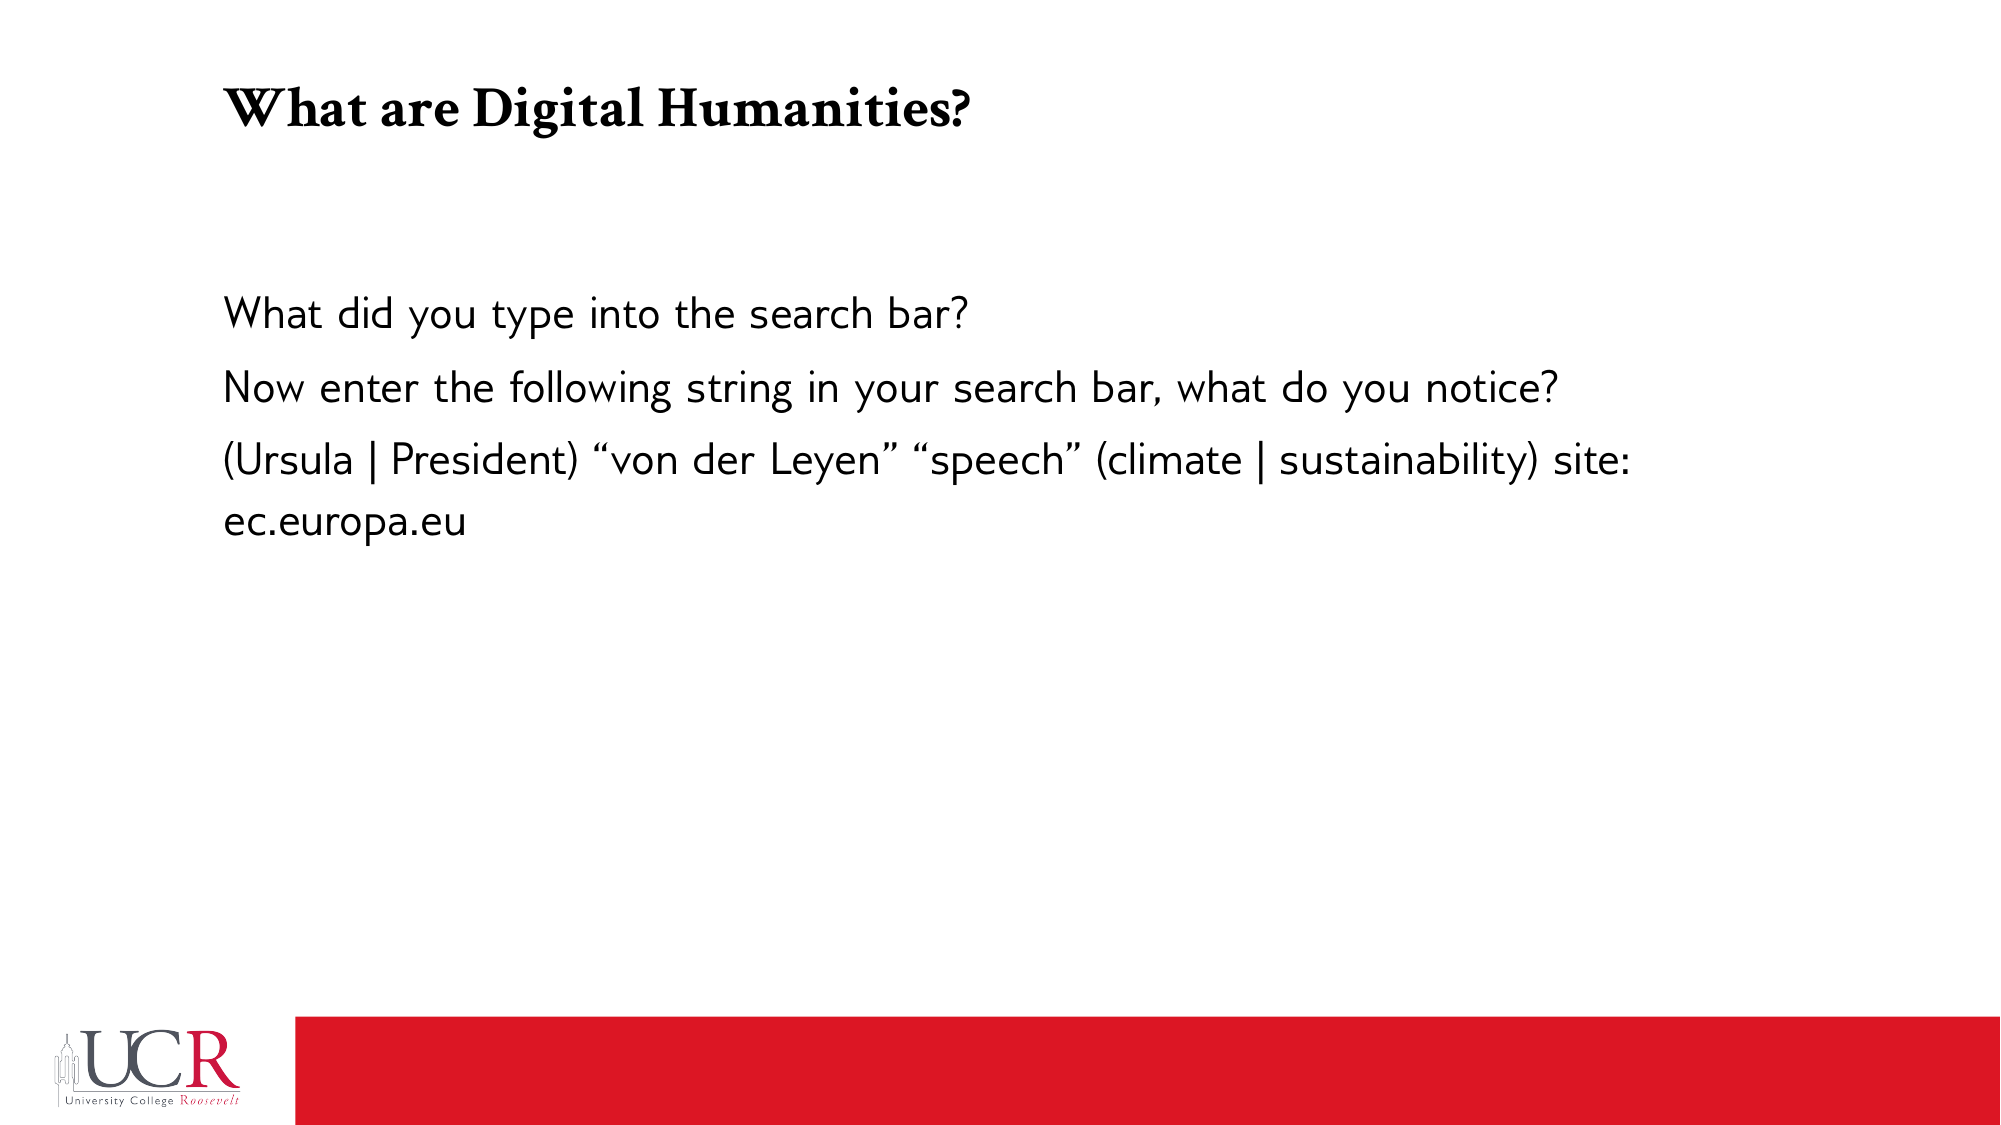

# What are Digital Humanities?
What did you type into the search bar?
Now enter the following string in your search bar, what do you notice?
(Ursula | President) “von der Leyen” “speech” (climate | sustainability) site: ec.europa.eu